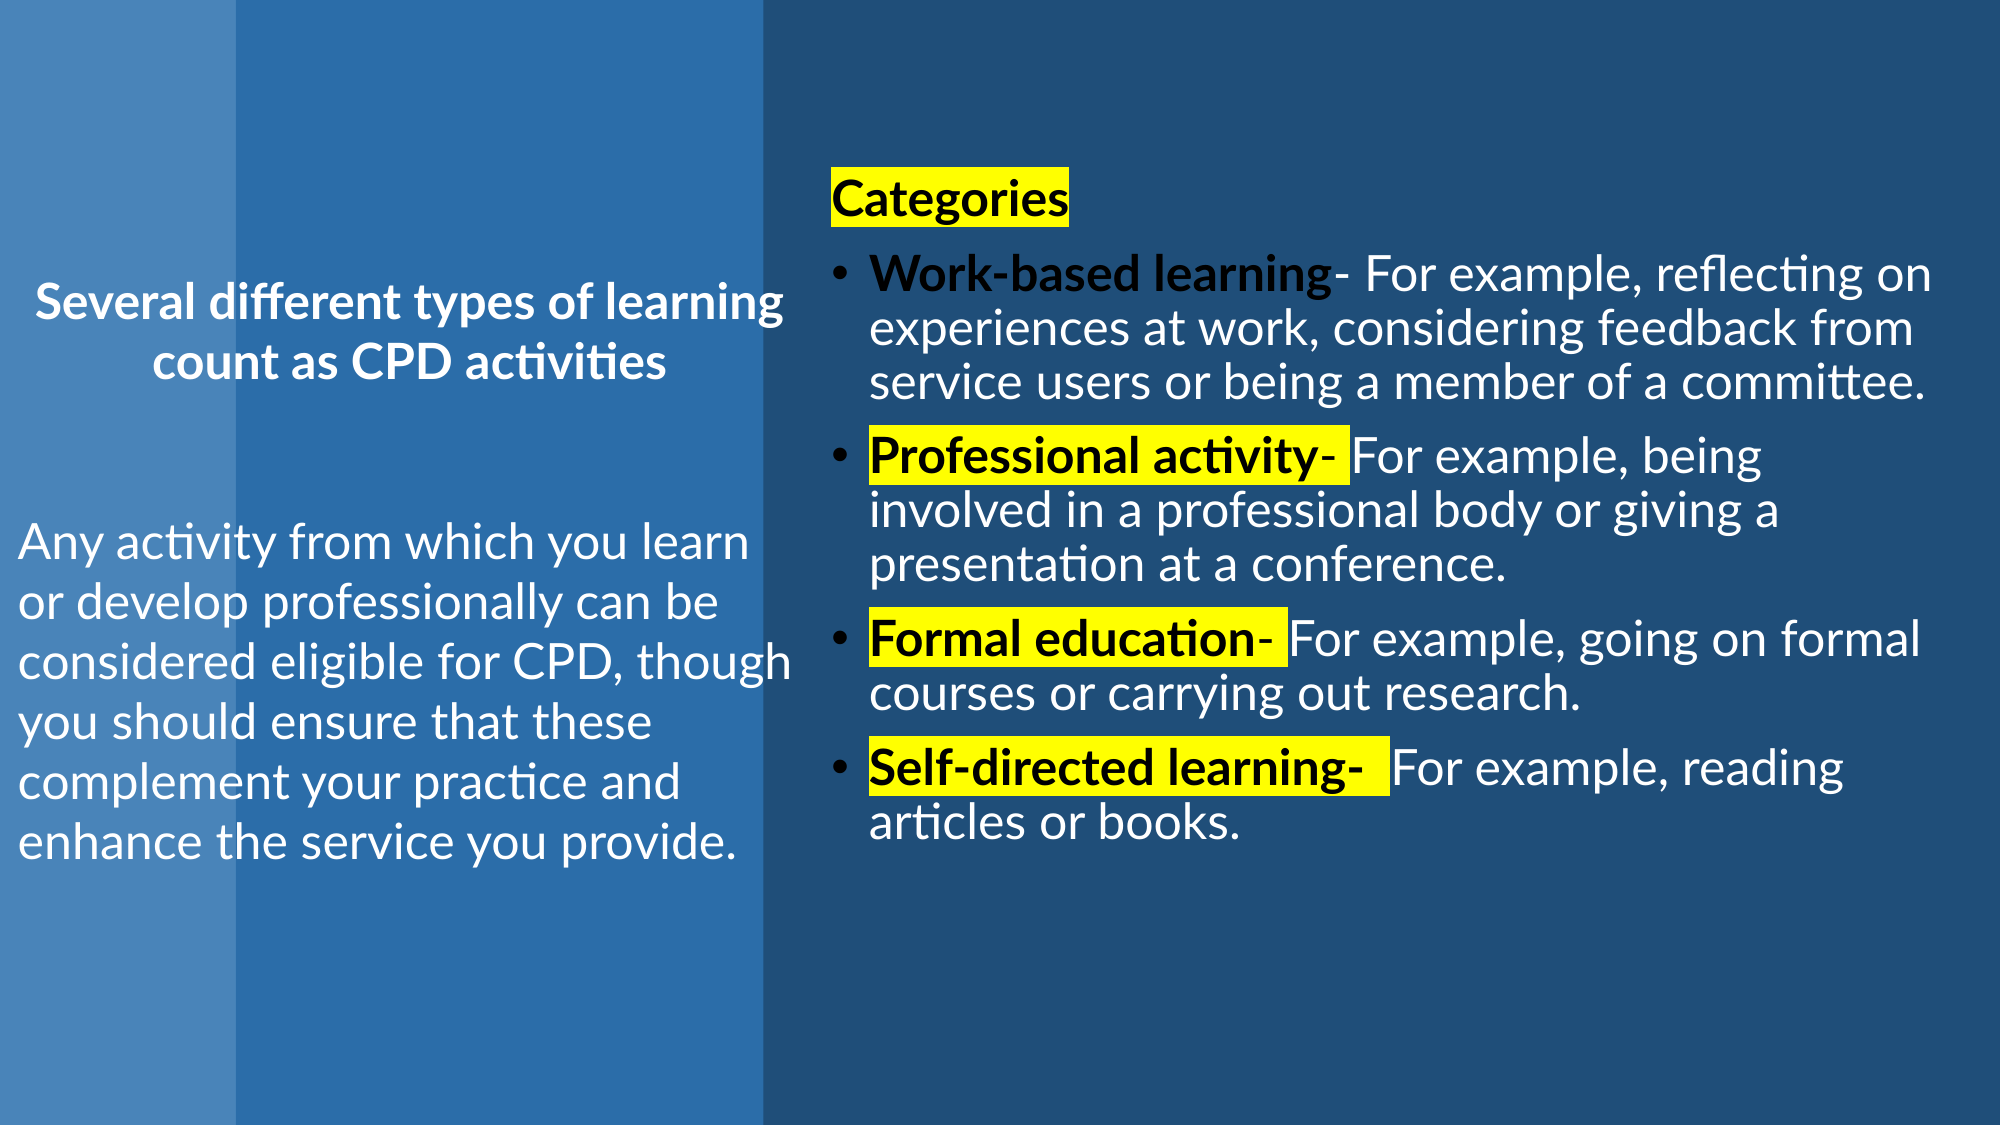

Categories
Work-based learning- For example, reflecting on experiences at work, considering feedback from service users or being a member of a committee.
Professional activity- For example, being involved in a professional body or giving a presentation at a conference.
Formal education- For example, going on formal courses or carrying out research.
Self-directed learning-  For example, reading articles or books.

Several different types of learning count as CPD activities

Any activity from which you learn or develop professionally can be considered eligible for CPD, though you should ensure that these complement your practice and enhance the service you provide.